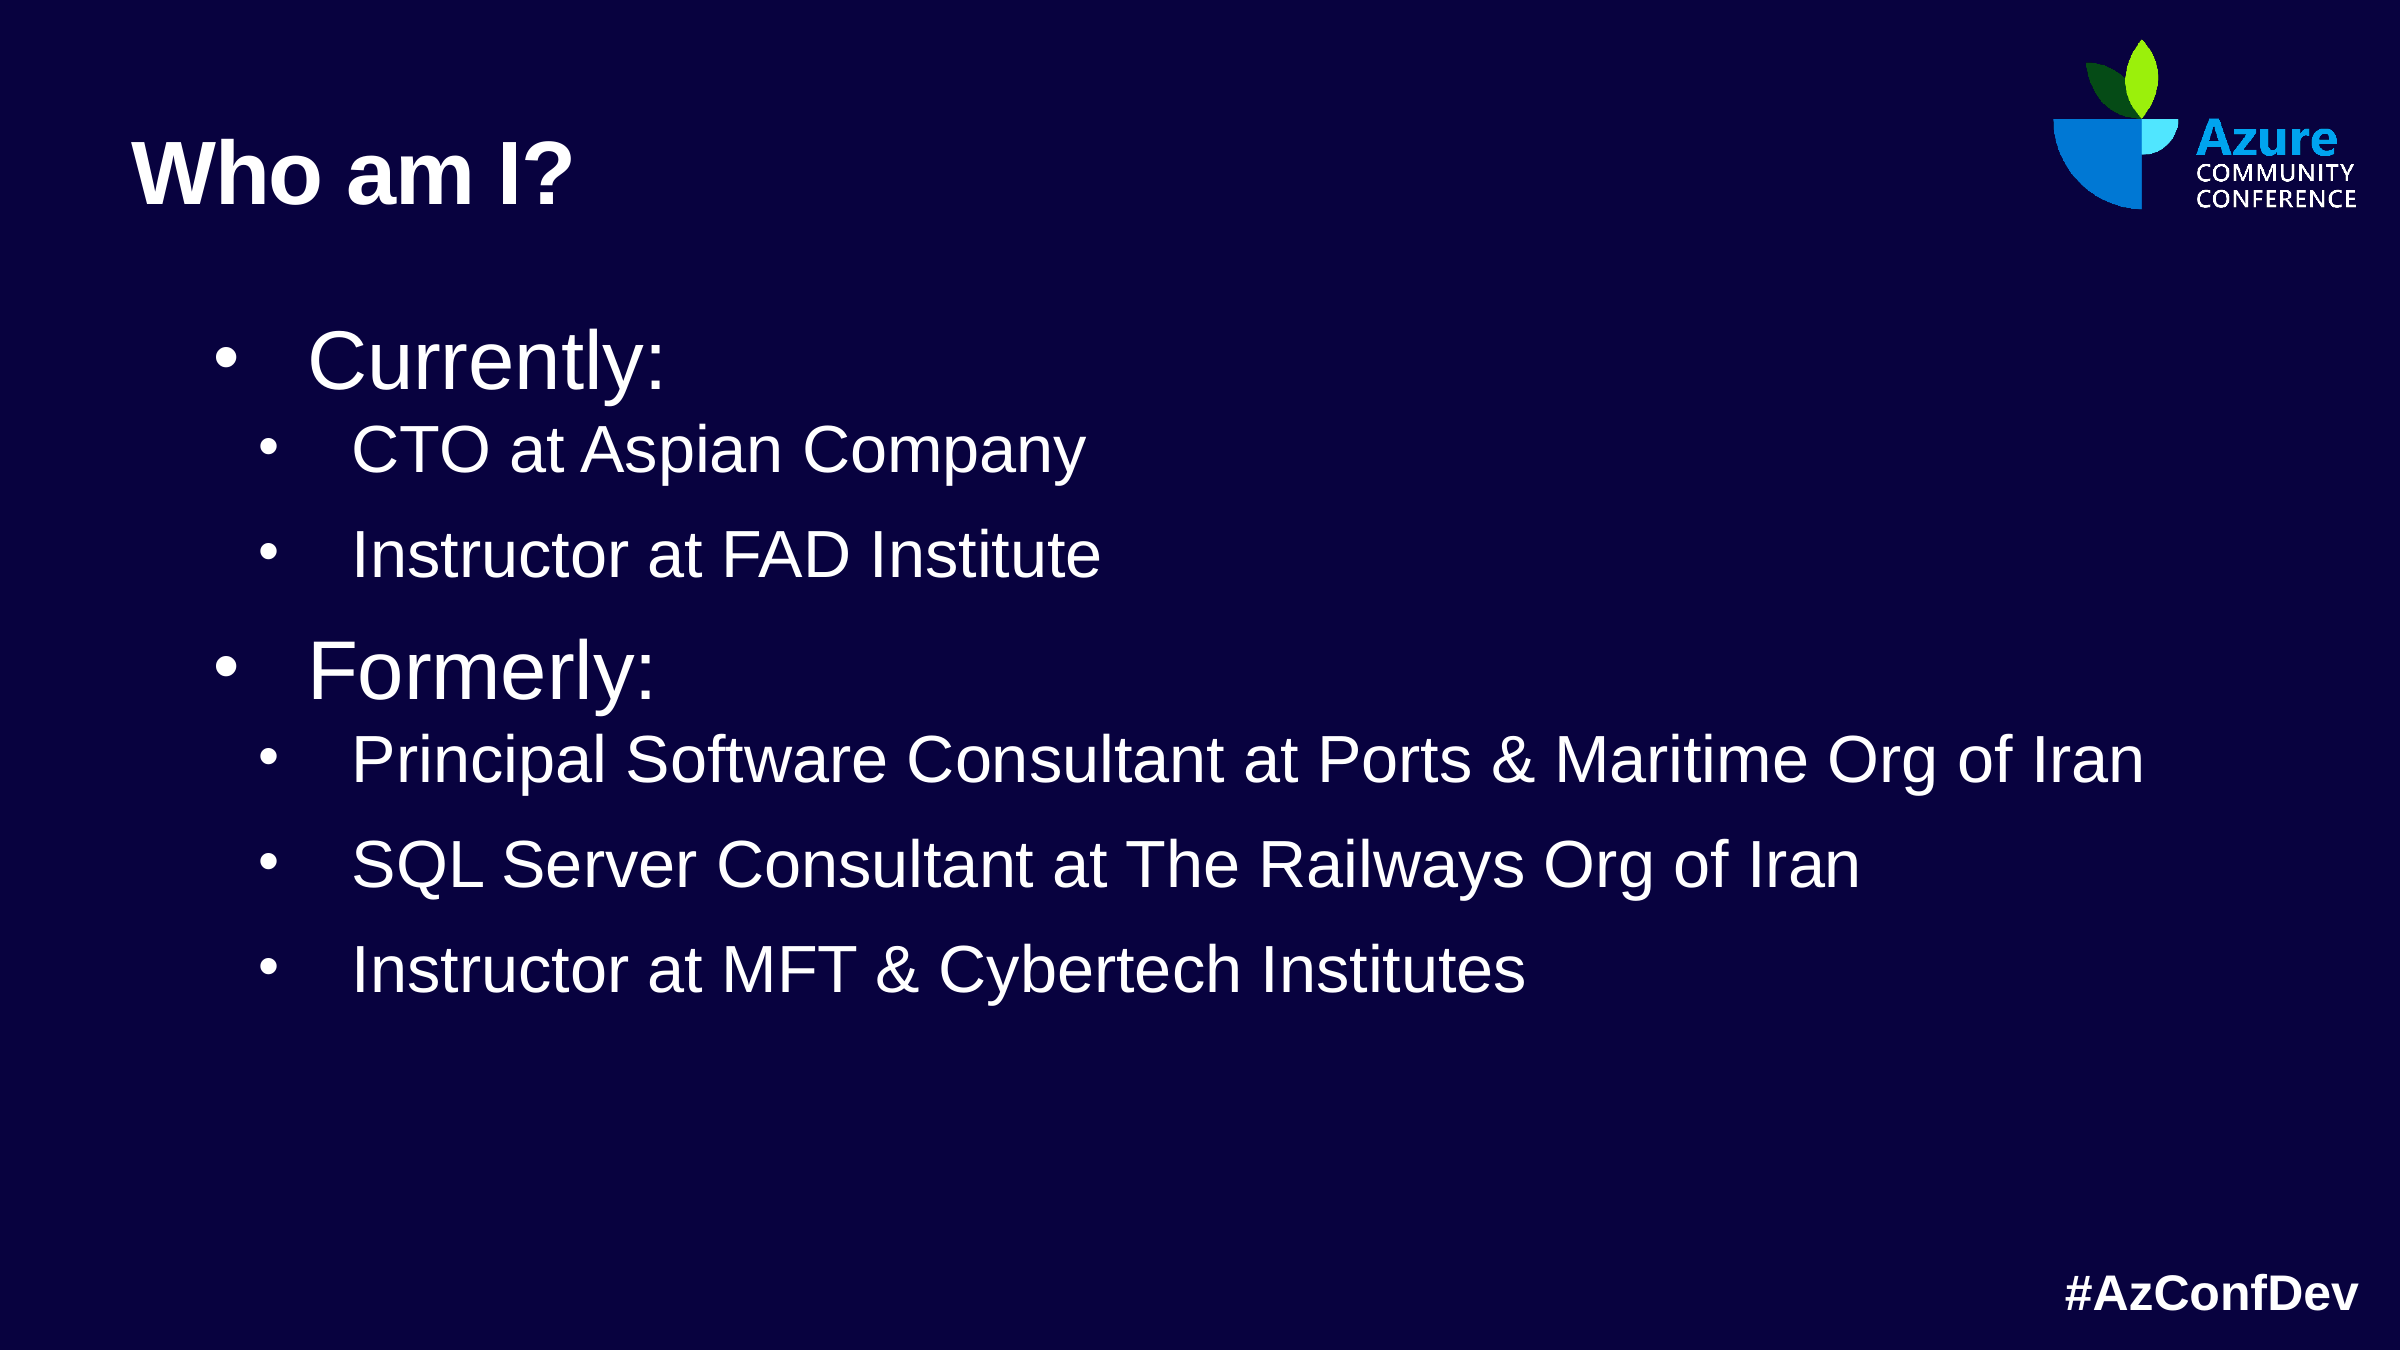

# Who am I?
Currently:
CTO at Aspian Company
Instructor at FAD Institute
Formerly:
Principal Software Consultant at Ports & Maritime Org of Iran
SQL Server Consultant at The Railways Org of Iran
Instructor at MFT & Cybertech Institutes